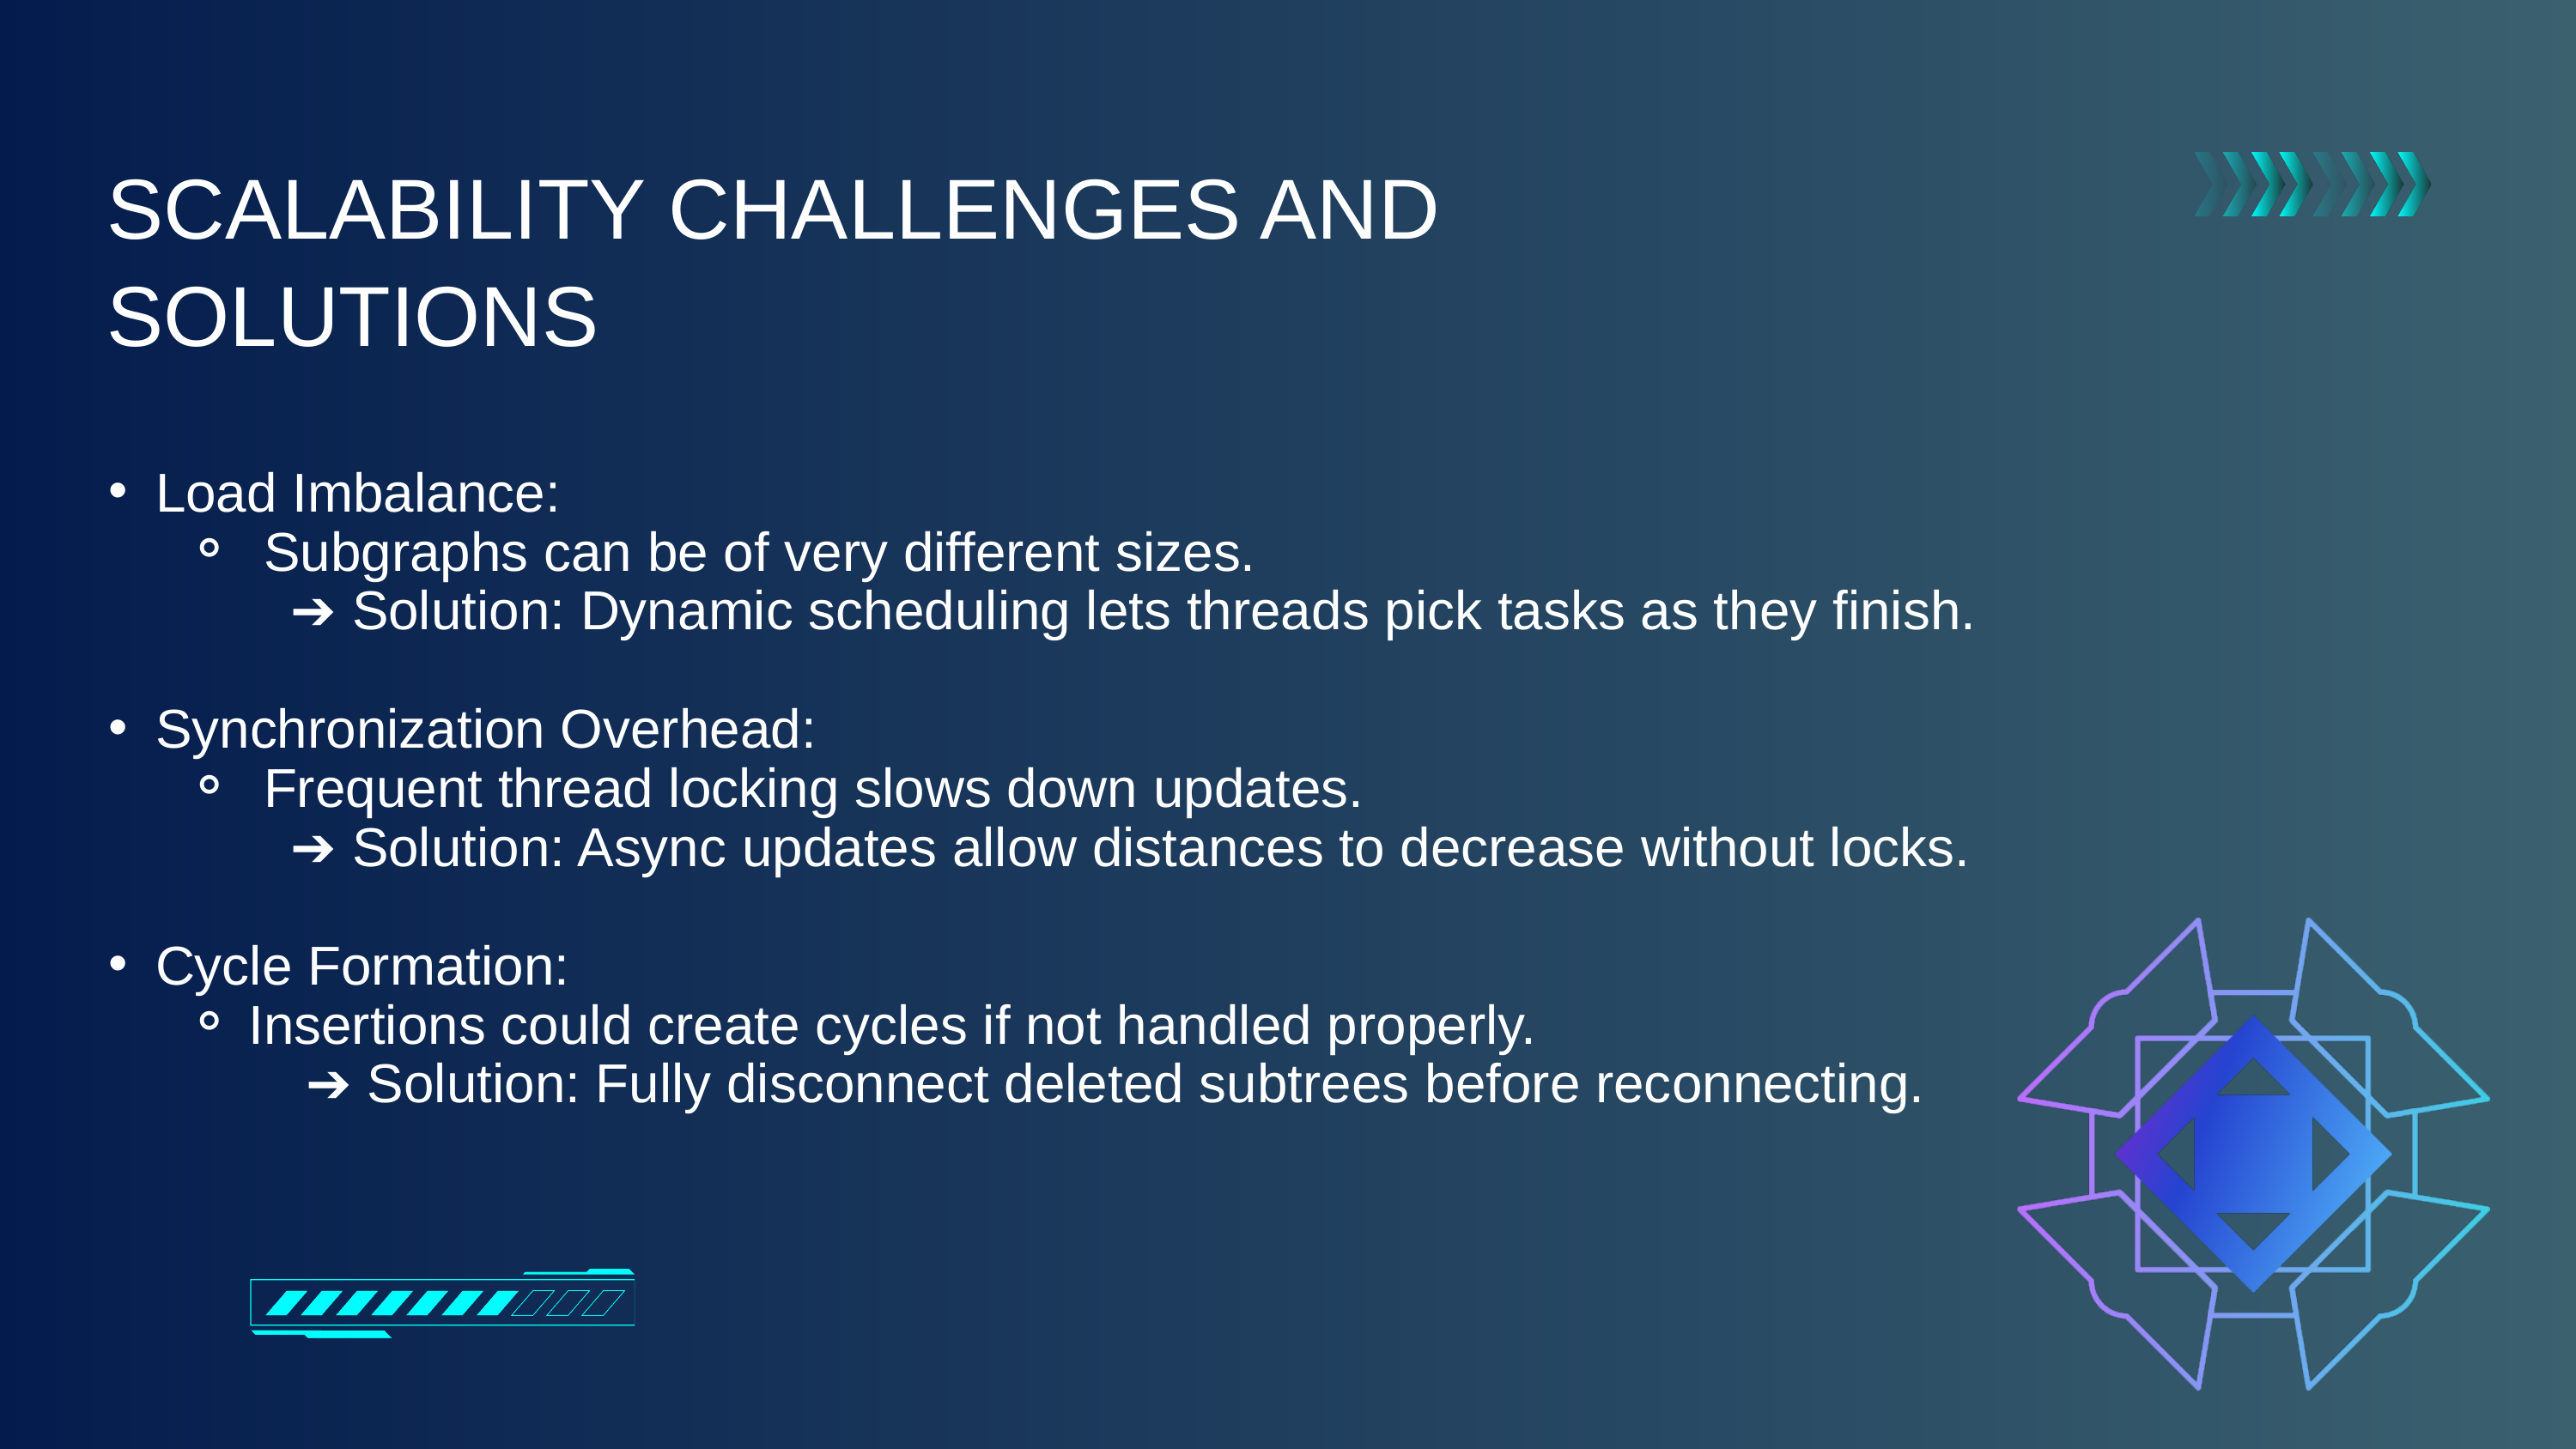

SCALABILITY CHALLENGES AND SOLUTIONS

Load Imbalance:
 Subgraphs can be of very different sizes.
               ➔ Solution: Dynamic scheduling lets threads pick tasks as they finish.

Synchronization Overhead:
 Frequent thread locking slows down updates.
               ➔ Solution: Async updates allow distances to decrease without locks.

Cycle Formation:
Insertions could create cycles if not handled properly.
                ➔ Solution: Fully disconnect deleted subtrees before reconnecting.